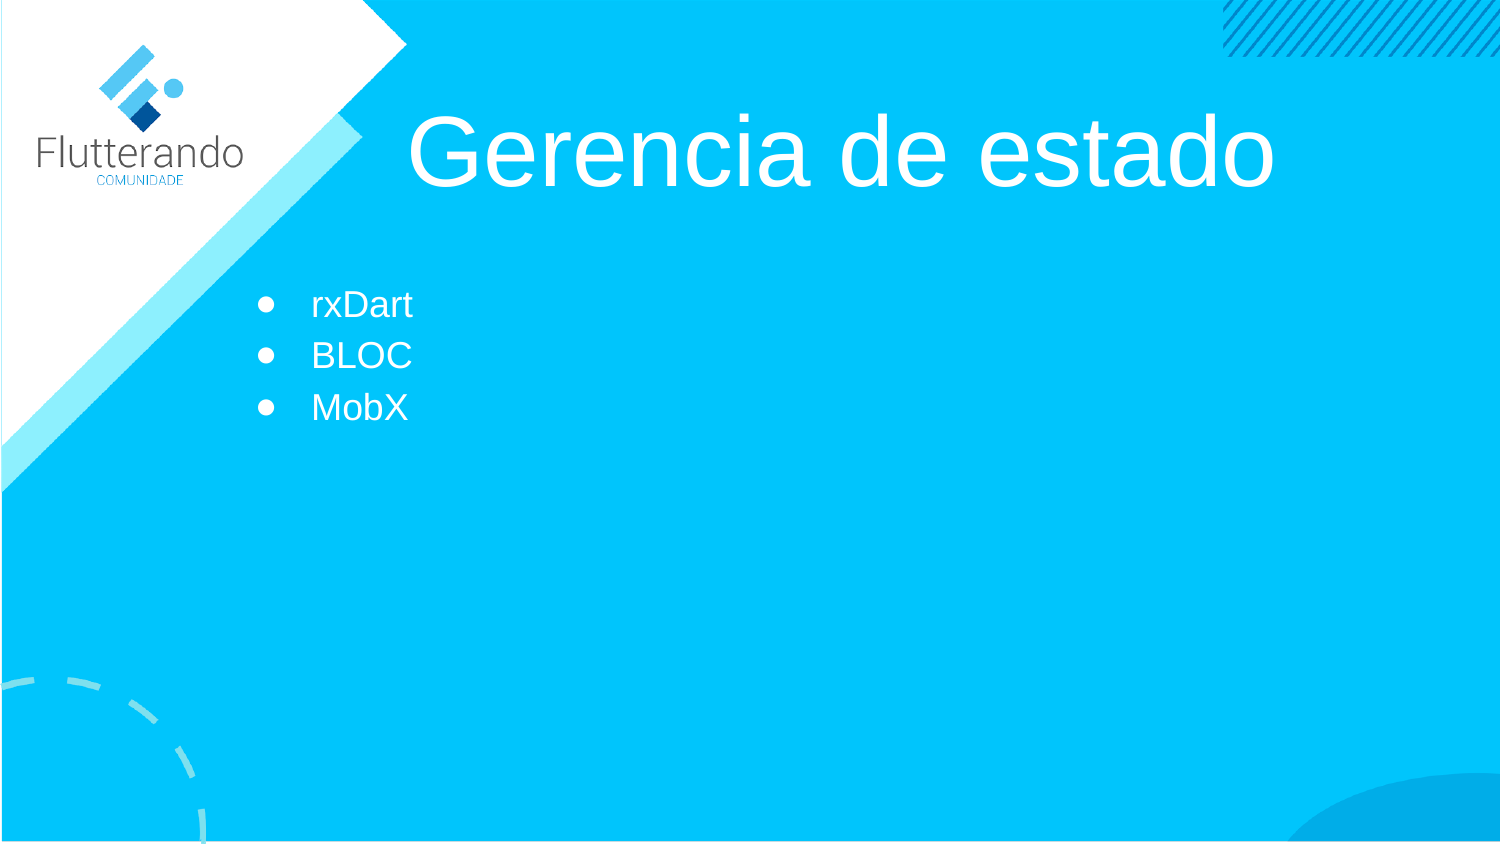

# Gerencia de estado
rxDart
BLOC
MobX